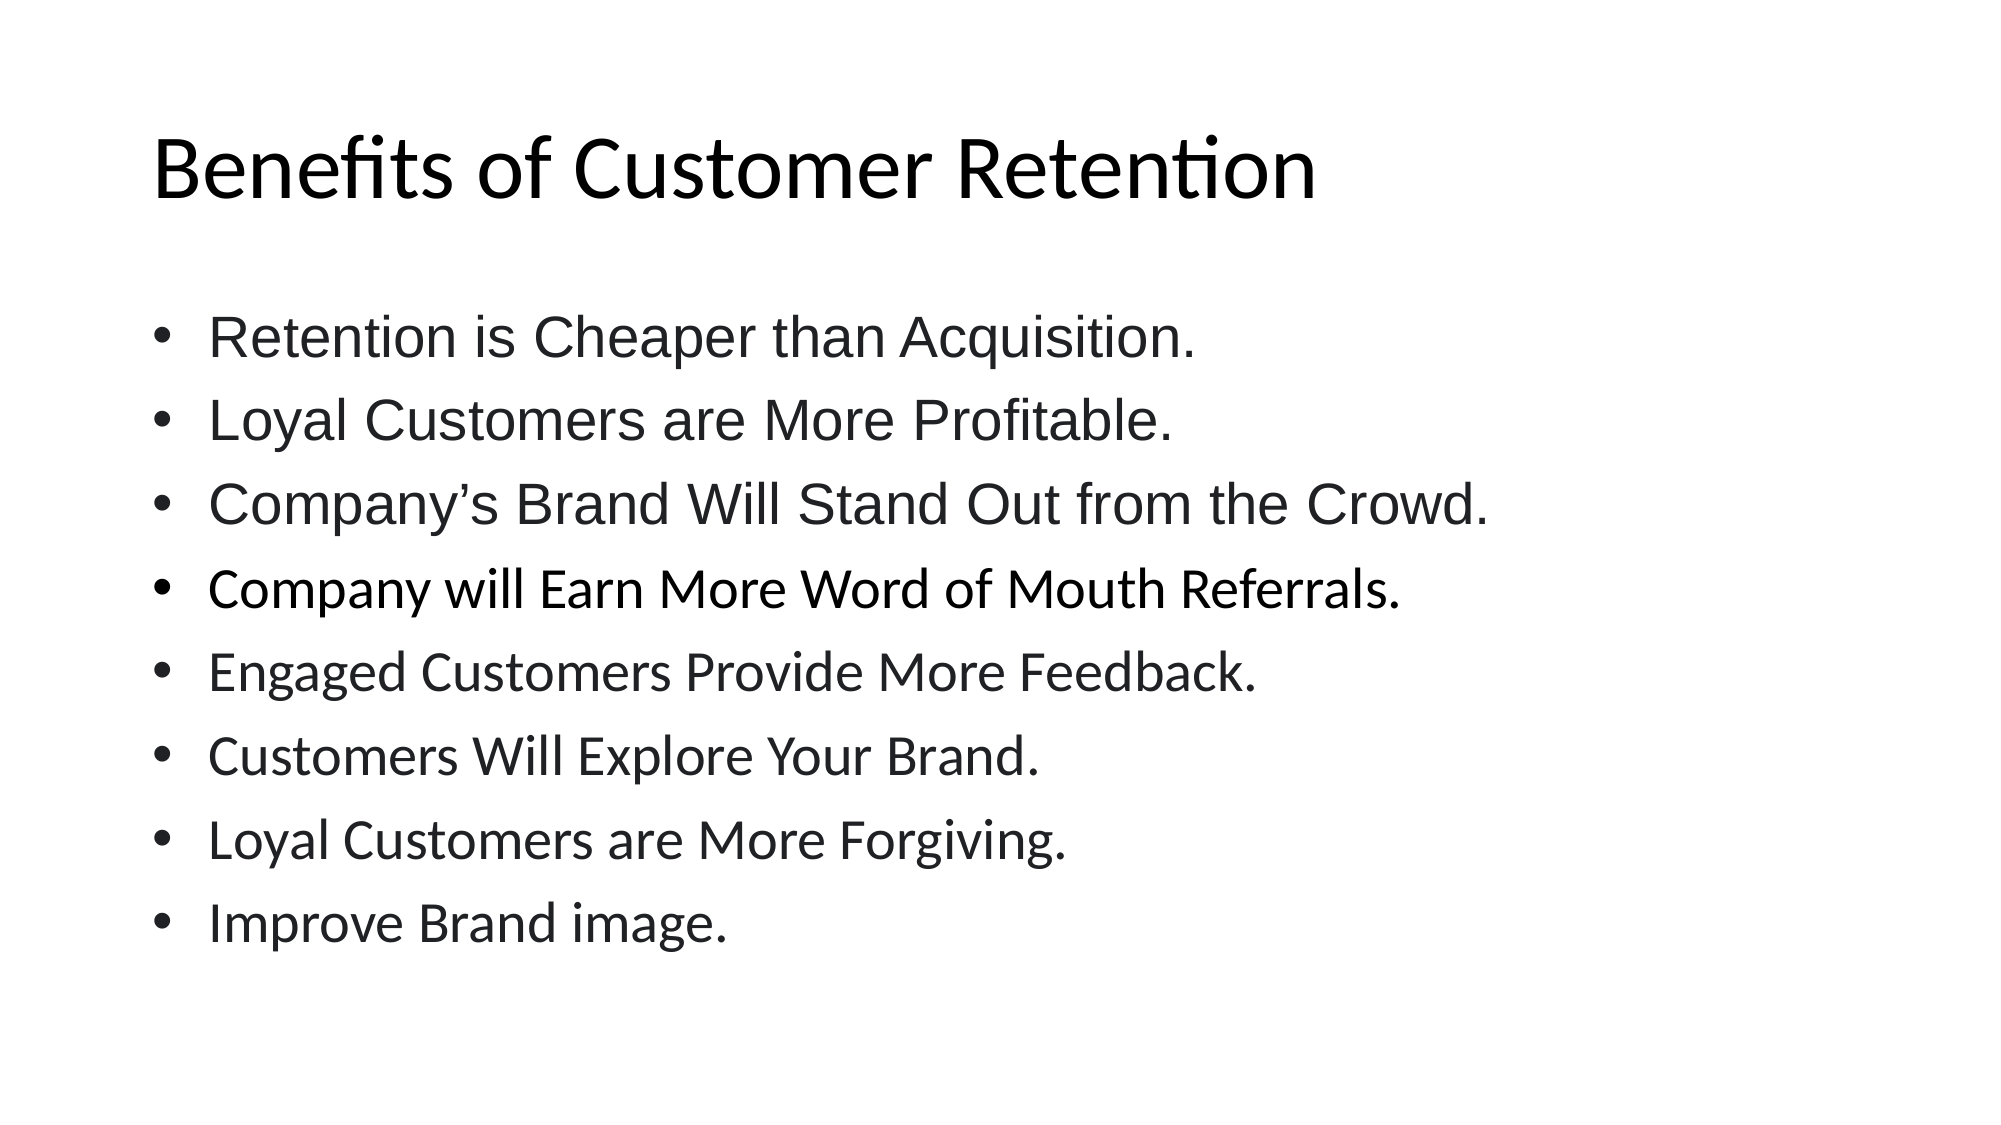

# Benefits of Customer Retention
Retention is Cheaper than Acquisition.
Loyal Customers are More Profitable.
Company’s Brand Will Stand Out from the Crowd.
Company will Earn More Word of Mouth Referrals.
Engaged Customers Provide More Feedback.
Customers Will Explore Your Brand.
Loyal Customers are More Forgiving.
Improve Brand image.